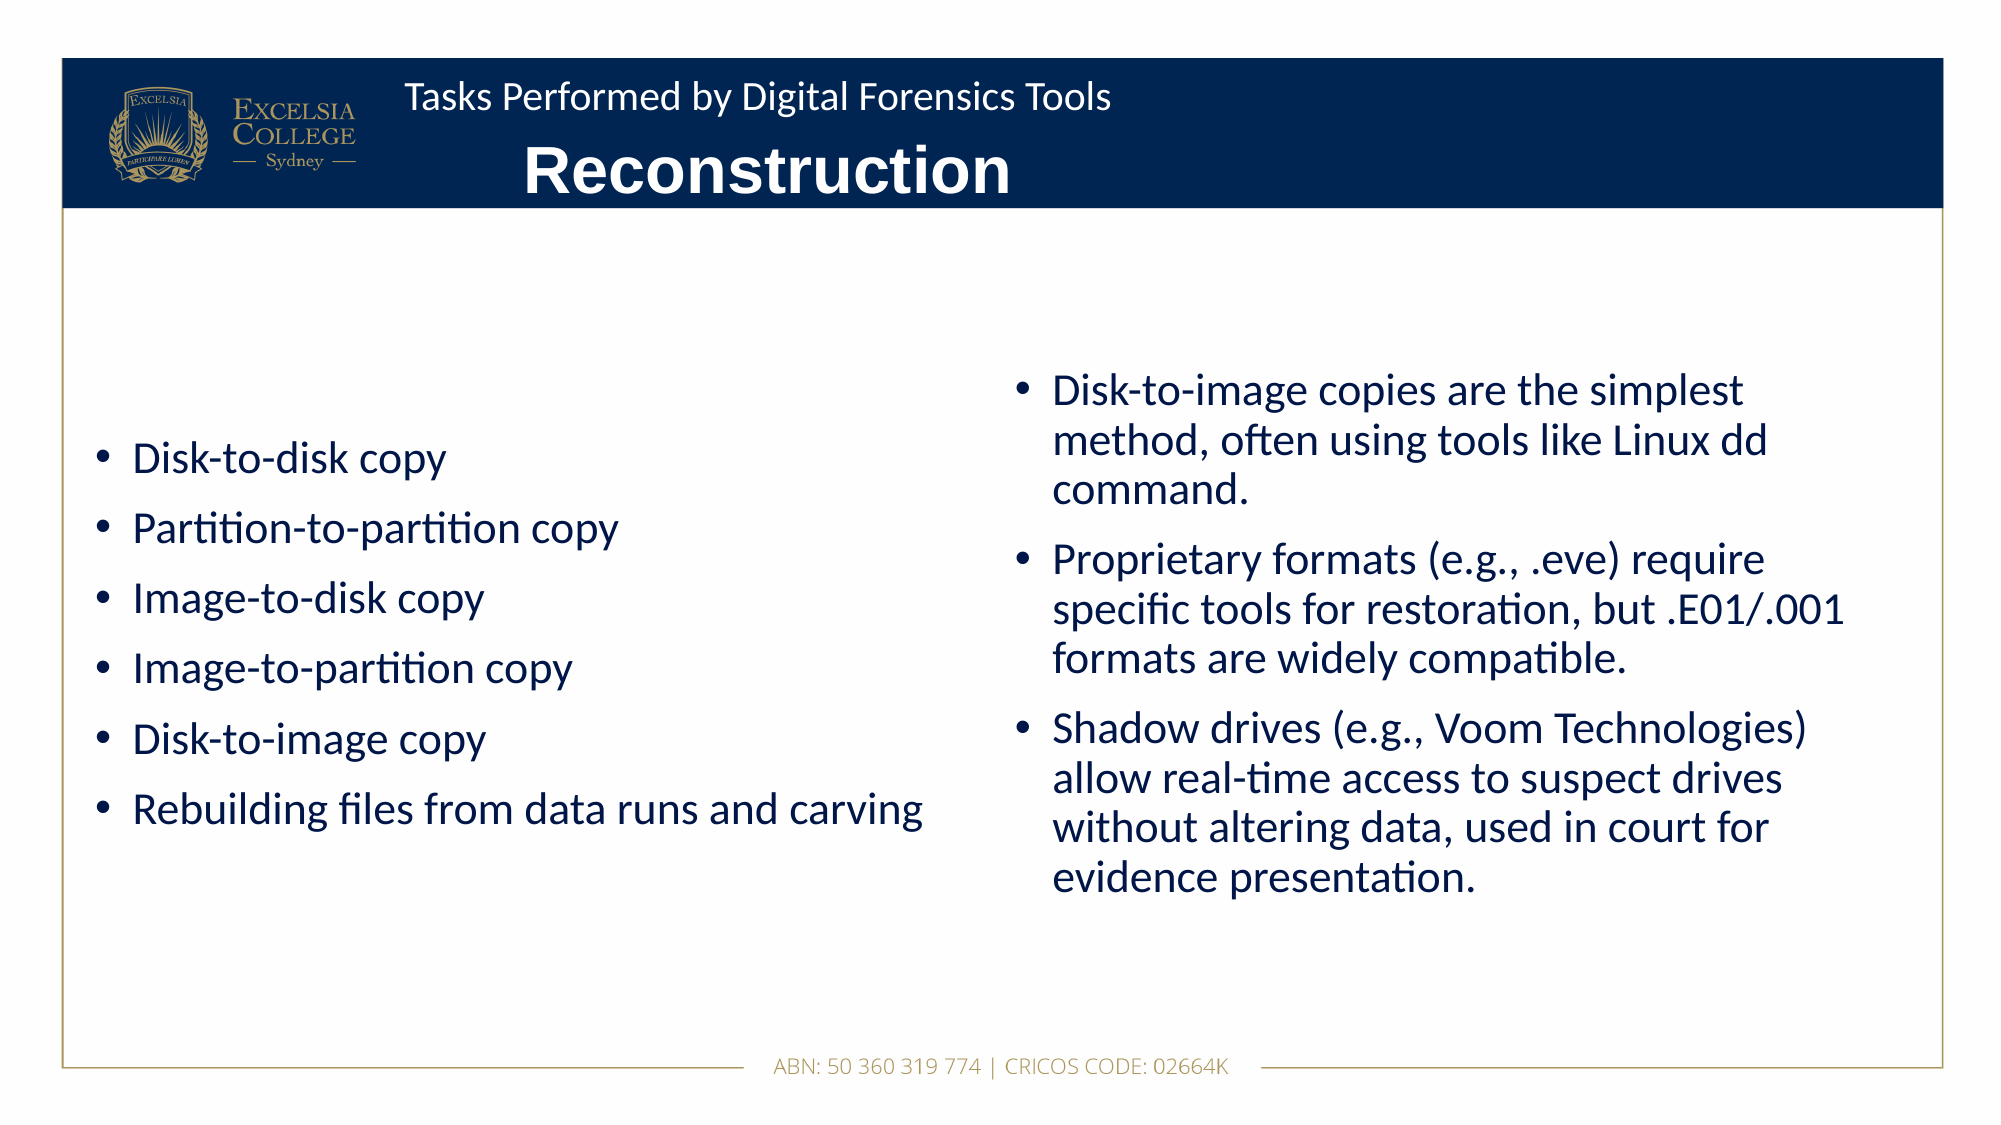

# Tasks Performed by Digital Forensics Tools
Reconstruction
Disk-to-disk copy
Partition-to-partition copy
Image-to-disk copy
Image-to-partition copy
Disk-to-image copy
Rebuilding files from data runs and carving
Disk-to-image copies are the simplest method, often using tools like Linux dd command.
Proprietary formats (e.g., .eve) require specific tools for restoration, but .E01/.001 formats are widely compatible.
Shadow drives (e.g., Voom Technologies) allow real-time access to suspect drives without altering data, used in court for evidence presentation.